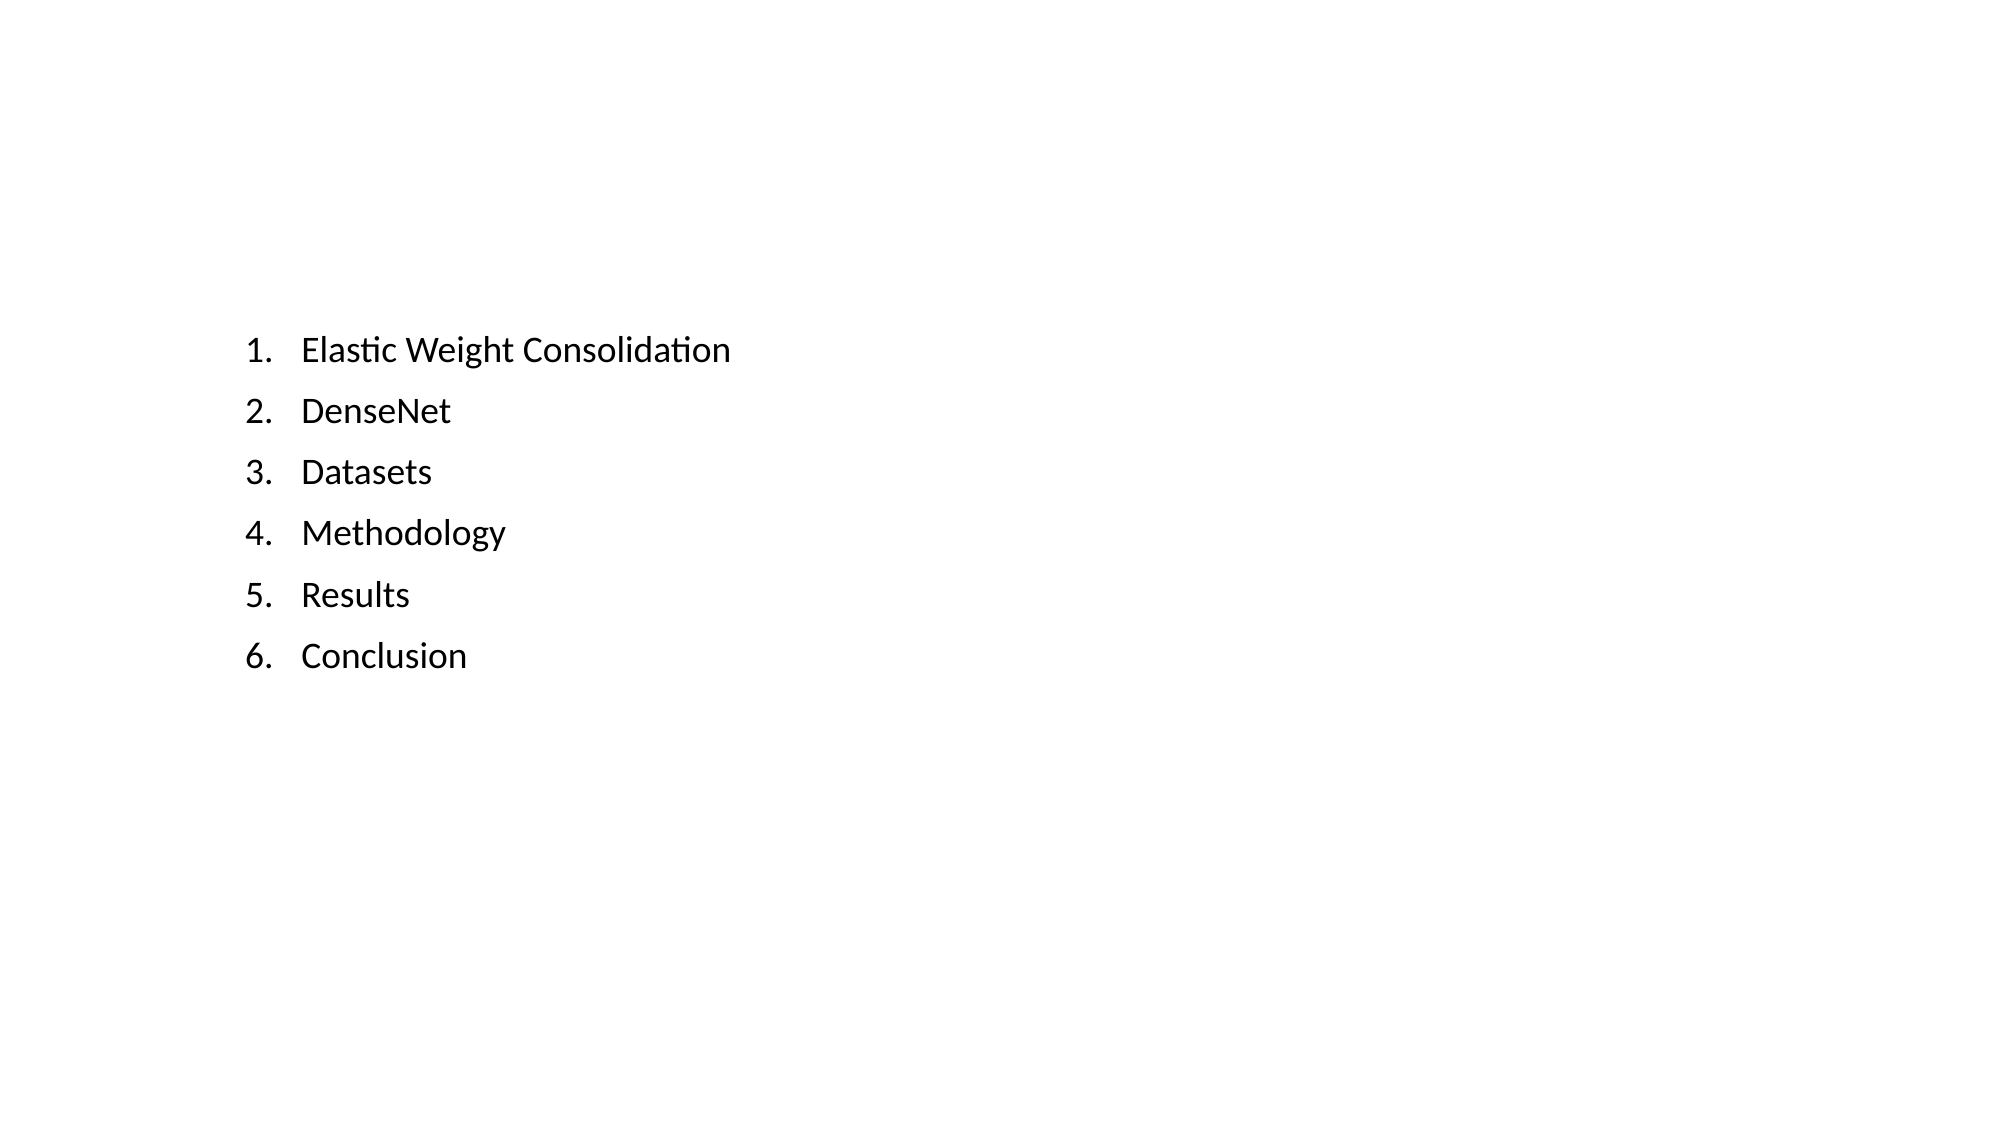

Elastic Weight Consolidation
DenseNet
Datasets
Methodology
Results
Conclusion